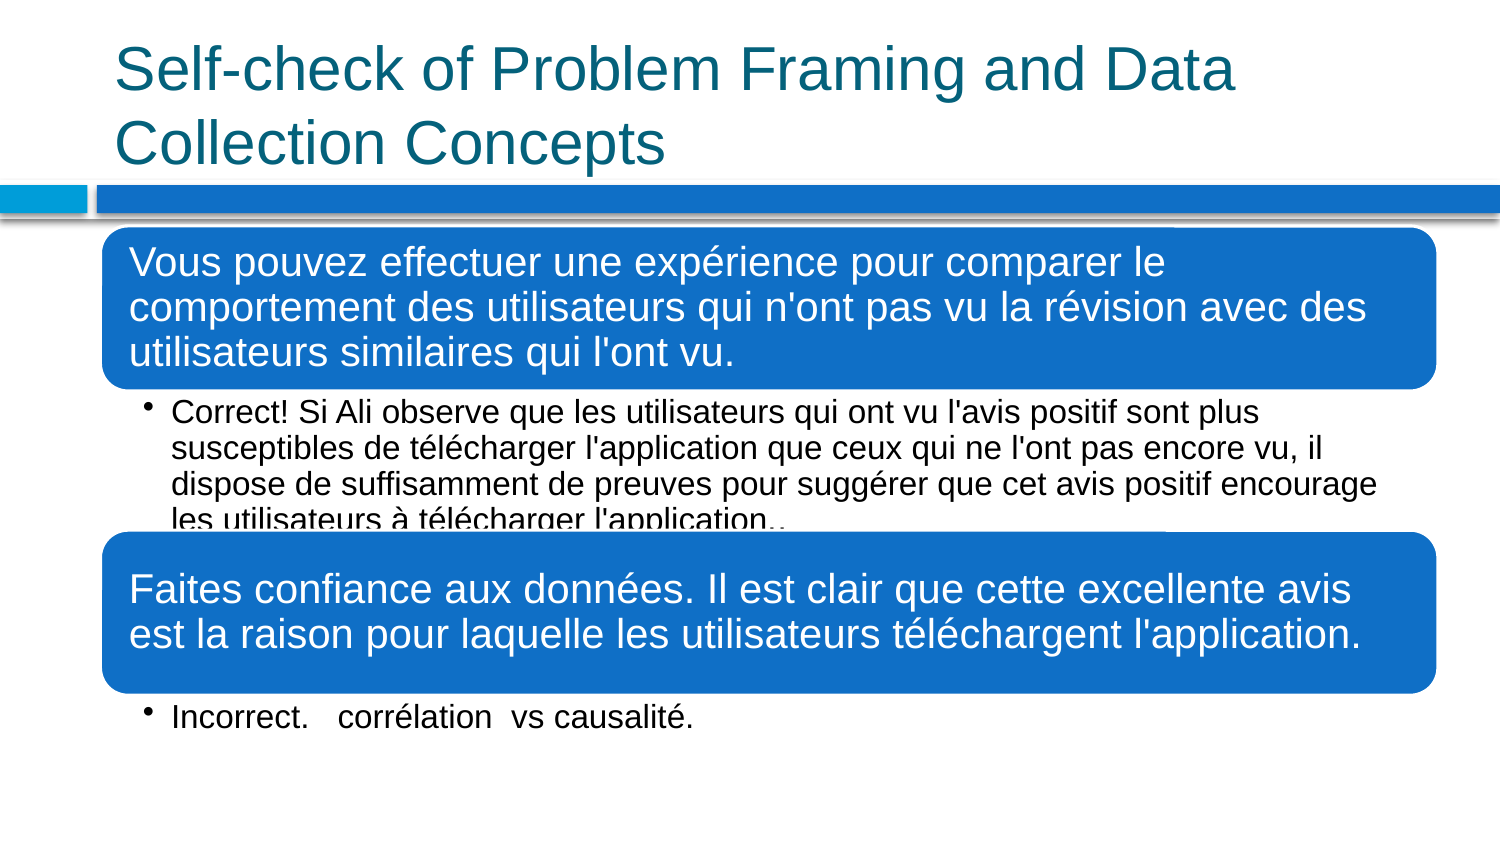

# Self-check of Problem Framing and Data Collection Concepts
Vous pouvez effectuer une expérience pour comparer le comportement des utilisateurs qui n'ont pas vu la révision avec des utilisateurs similaires qui l'ont vu.
Correct! Si Ali observe que les utilisateurs qui ont vu l'avis positif sont plus susceptibles de télécharger l'application que ceux qui ne l'ont pas encore vu, il dispose de suffisamment de preuves pour suggérer que cet avis positif encourage les utilisateurs à télécharger l'application..
Faites confiance aux données. Il est clair que cette excellente avis est la raison pour laquelle les utilisateurs téléchargent l'application.
Incorrect.   corrélation  vs causalité.